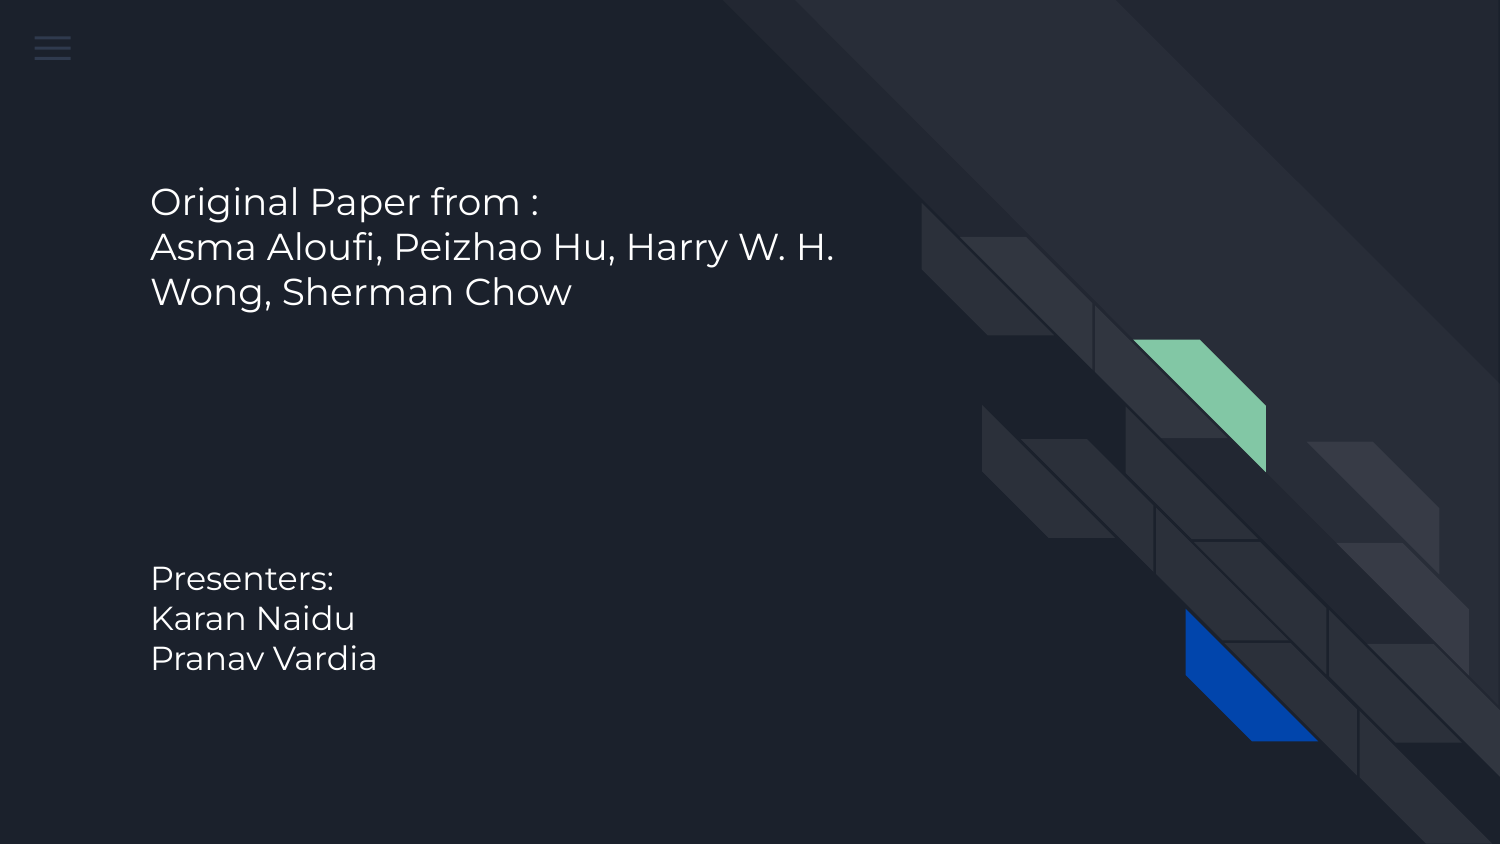

# Original Paper from :
Asma Aloufi, Peizhao Hu, Harry W. H. Wong, Sherman Chow

Presenters:
Karan Naidu
Pranav Vardia